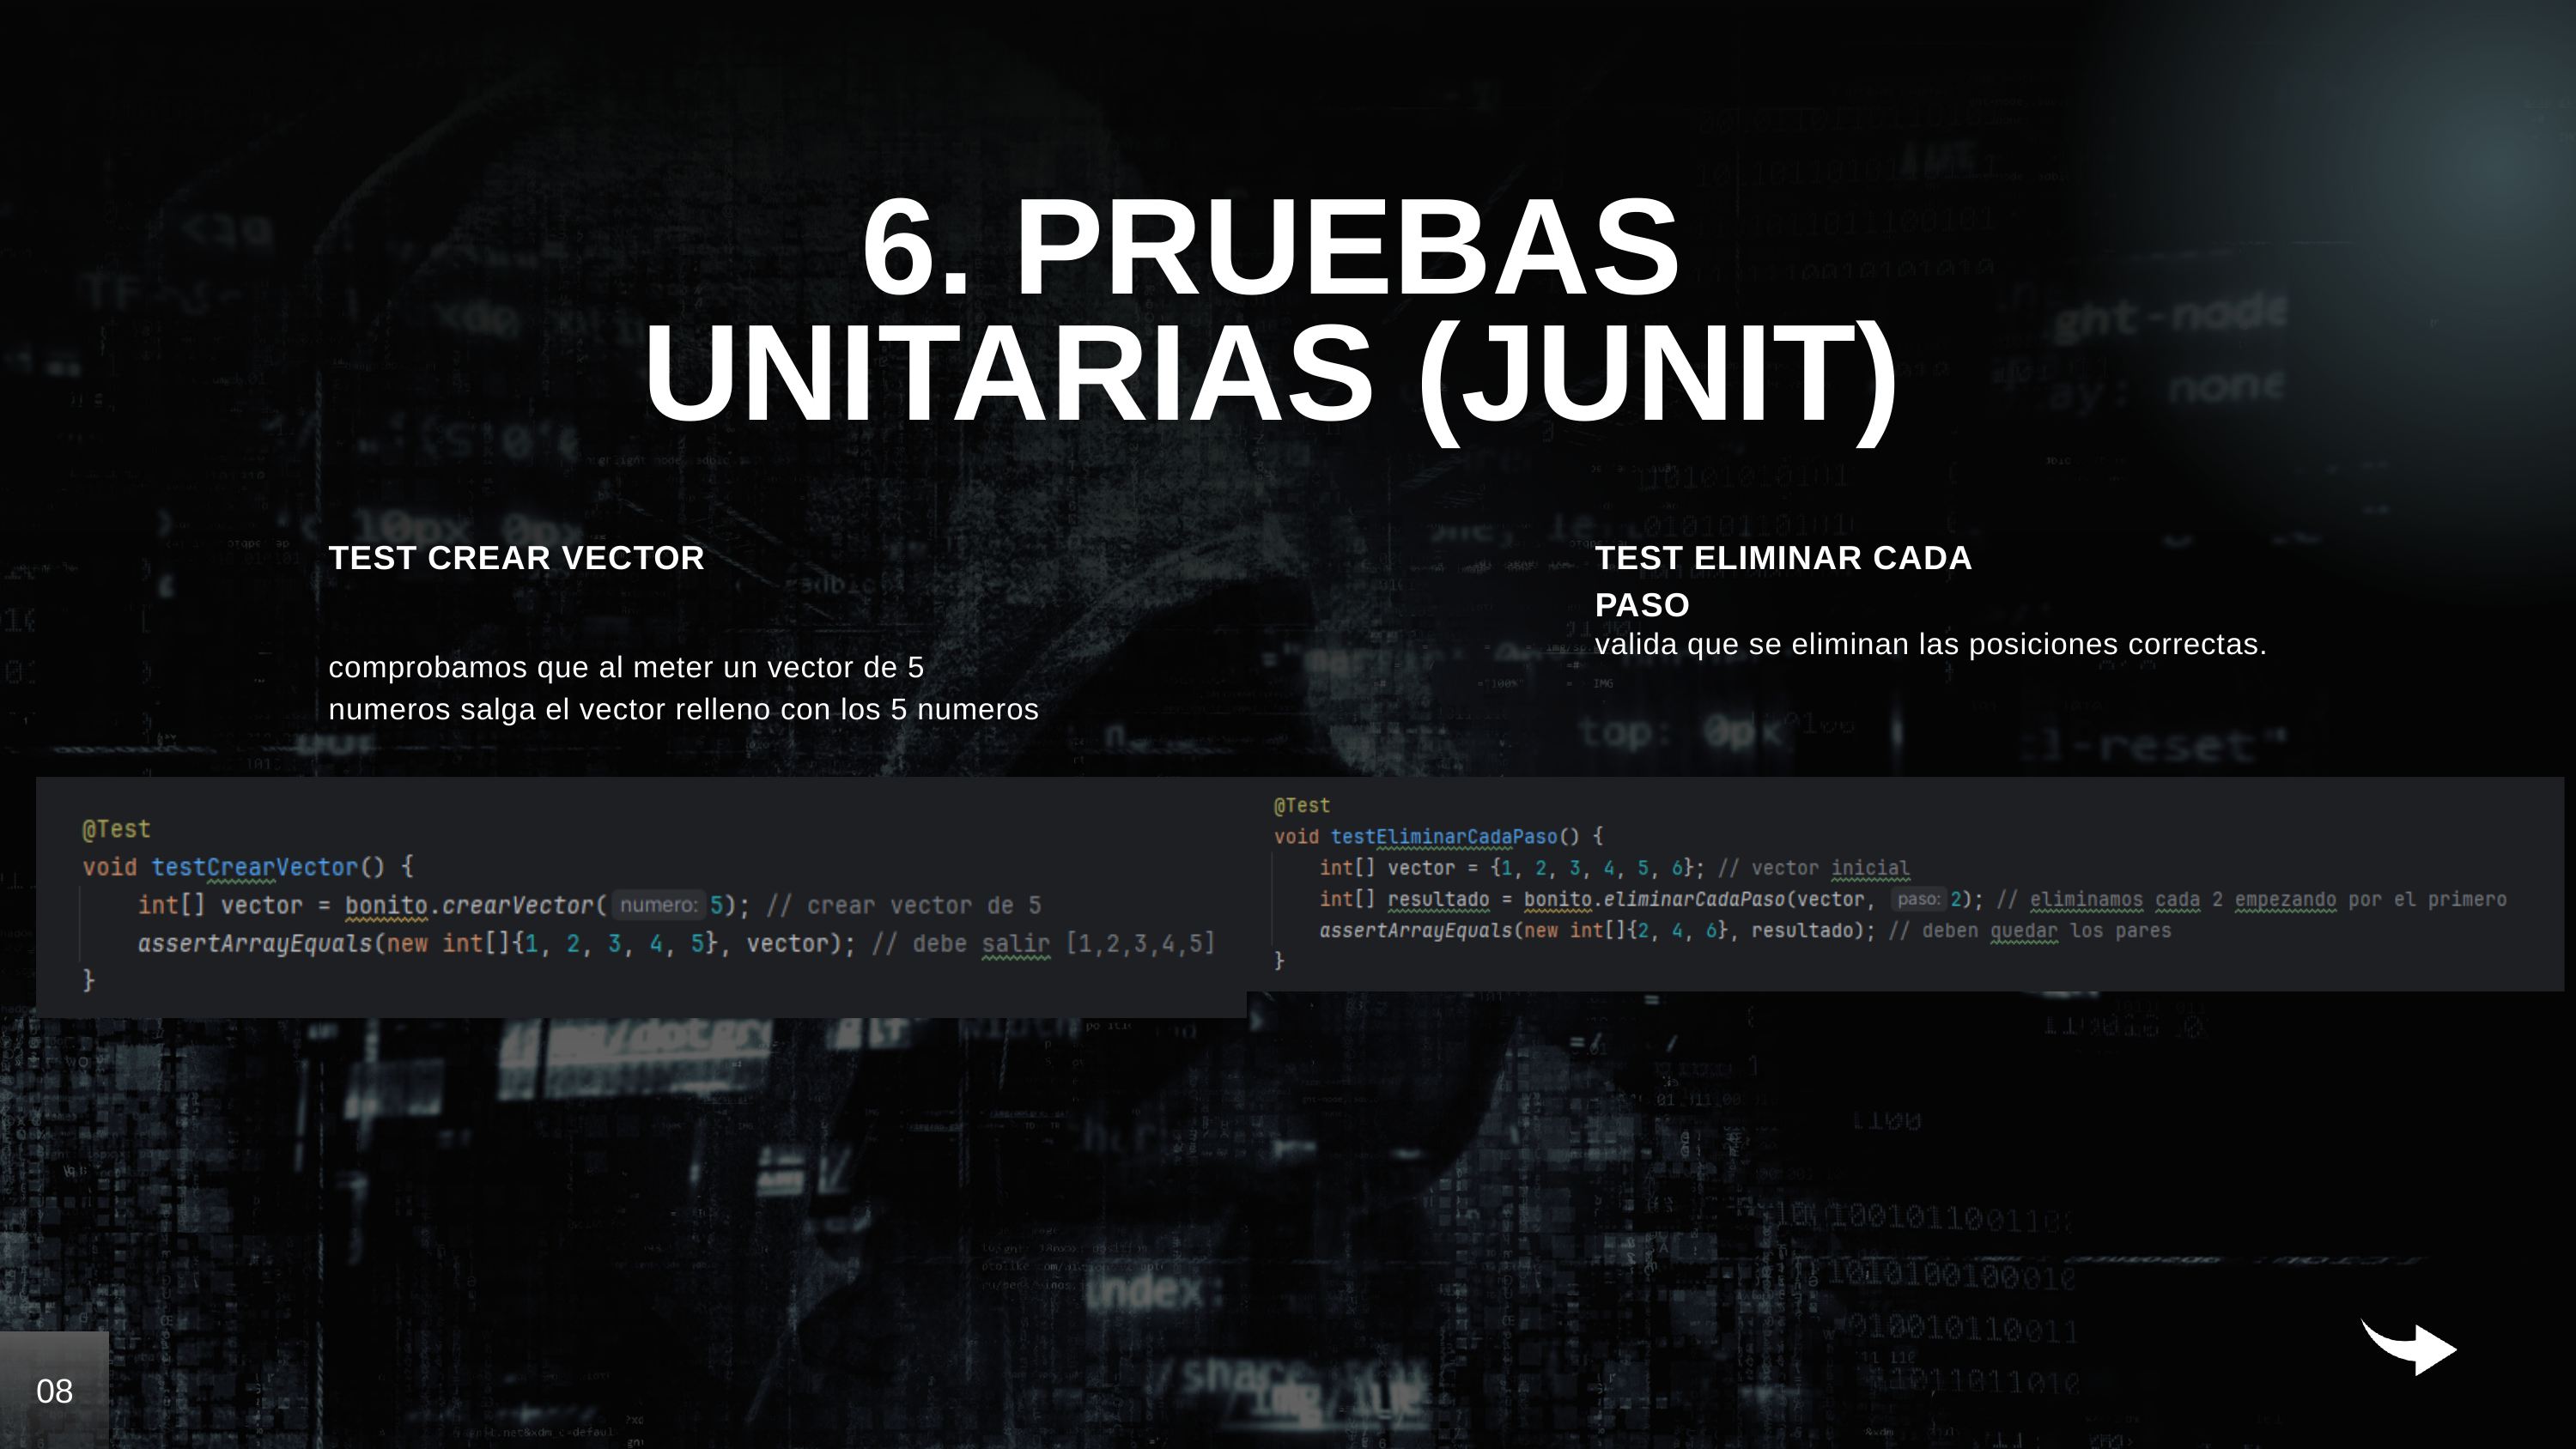

6. PRUEBAS UNITARIAS (JUNIT)
TEST CREAR VECTOR
TEST ELIMINAR CADA PASO
valida que se eliminan las posiciones correctas.
comprobamos que al meter un vector de 5 numeros salga el vector relleno con los 5 numeros

08